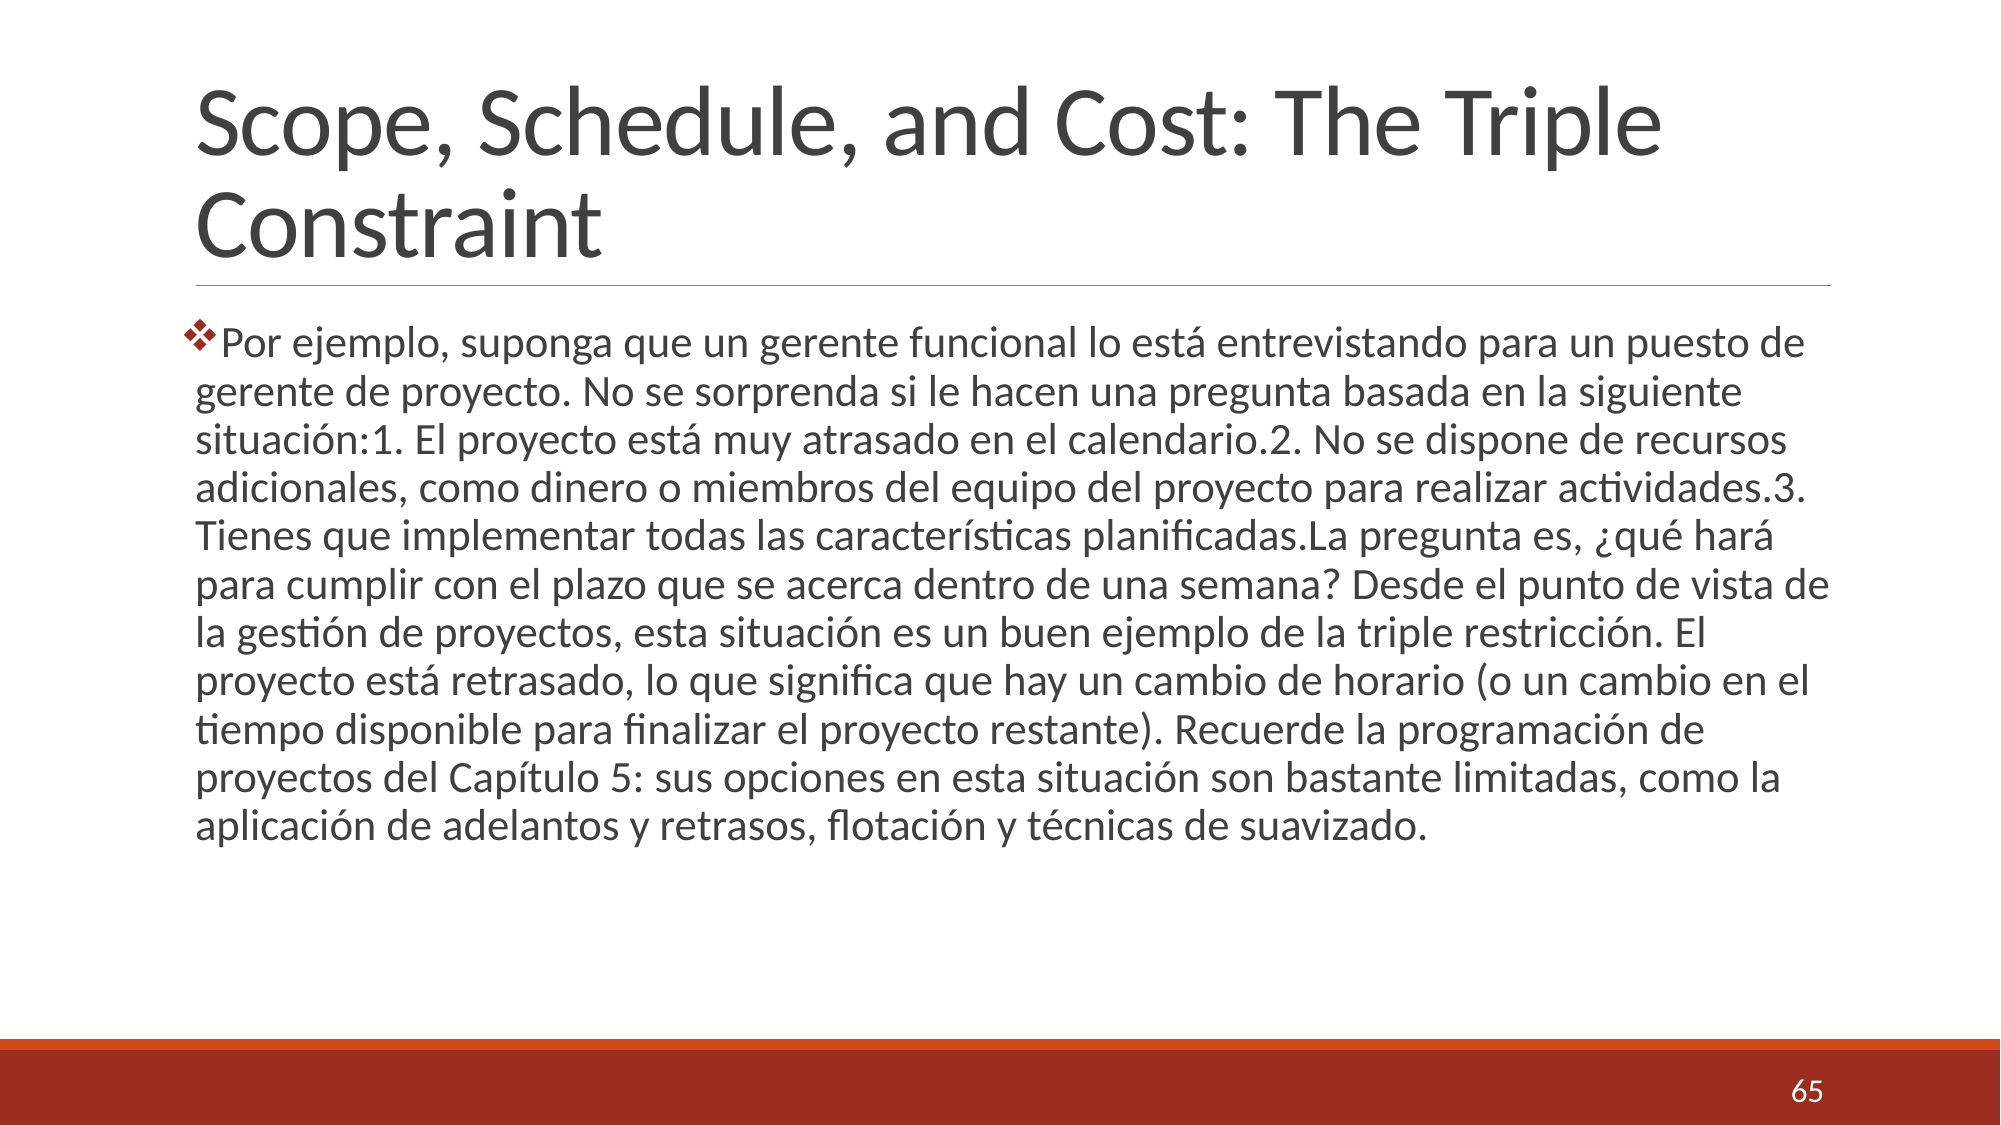

# Scope, Schedule, and Cost: The Triple Constraint
Por ejemplo, suponga que un gerente funcional lo está entrevistando para un puesto de gerente de proyecto. No se sorprenda si le hacen una pregunta basada en la siguiente situación:1. El proyecto está muy atrasado en el calendario.2. No se dispone de recursos adicionales, como dinero o miembros del equipo del proyecto para realizar actividades.3. Tienes que implementar todas las características planificadas.La pregunta es, ¿qué hará para cumplir con el plazo que se acerca dentro de una semana? Desde el punto de vista de la gestión de proyectos, esta situación es un buen ejemplo de la triple restricción. El proyecto está retrasado, lo que significa que hay un cambio de horario (o un cambio en el tiempo disponible para finalizar el proyecto restante). Recuerde la programación de proyectos del Capítulo 5: sus opciones en esta situación son bastante limitadas, como la aplicación de adelantos y retrasos, flotación y técnicas de suavizado.
65